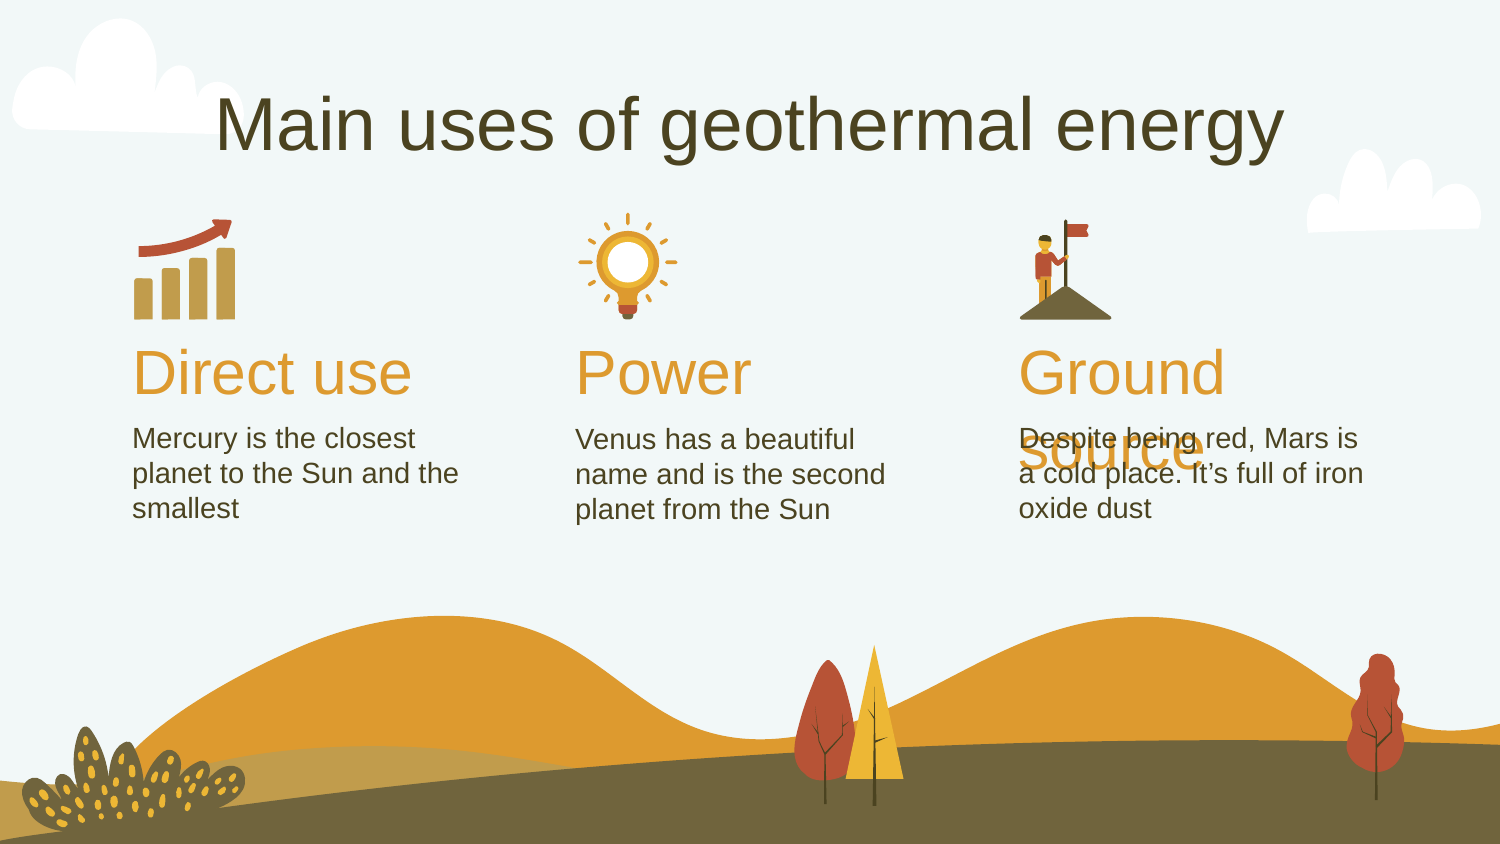

# Main uses of geothermal energy

Power
Direct use
Ground source
Mercury is the closest planet to the Sun and the smallest
Despite being red, Mars is a cold place. It’s full of iron oxide dust
Venus has a beautiful name and is the second planet from the Sun